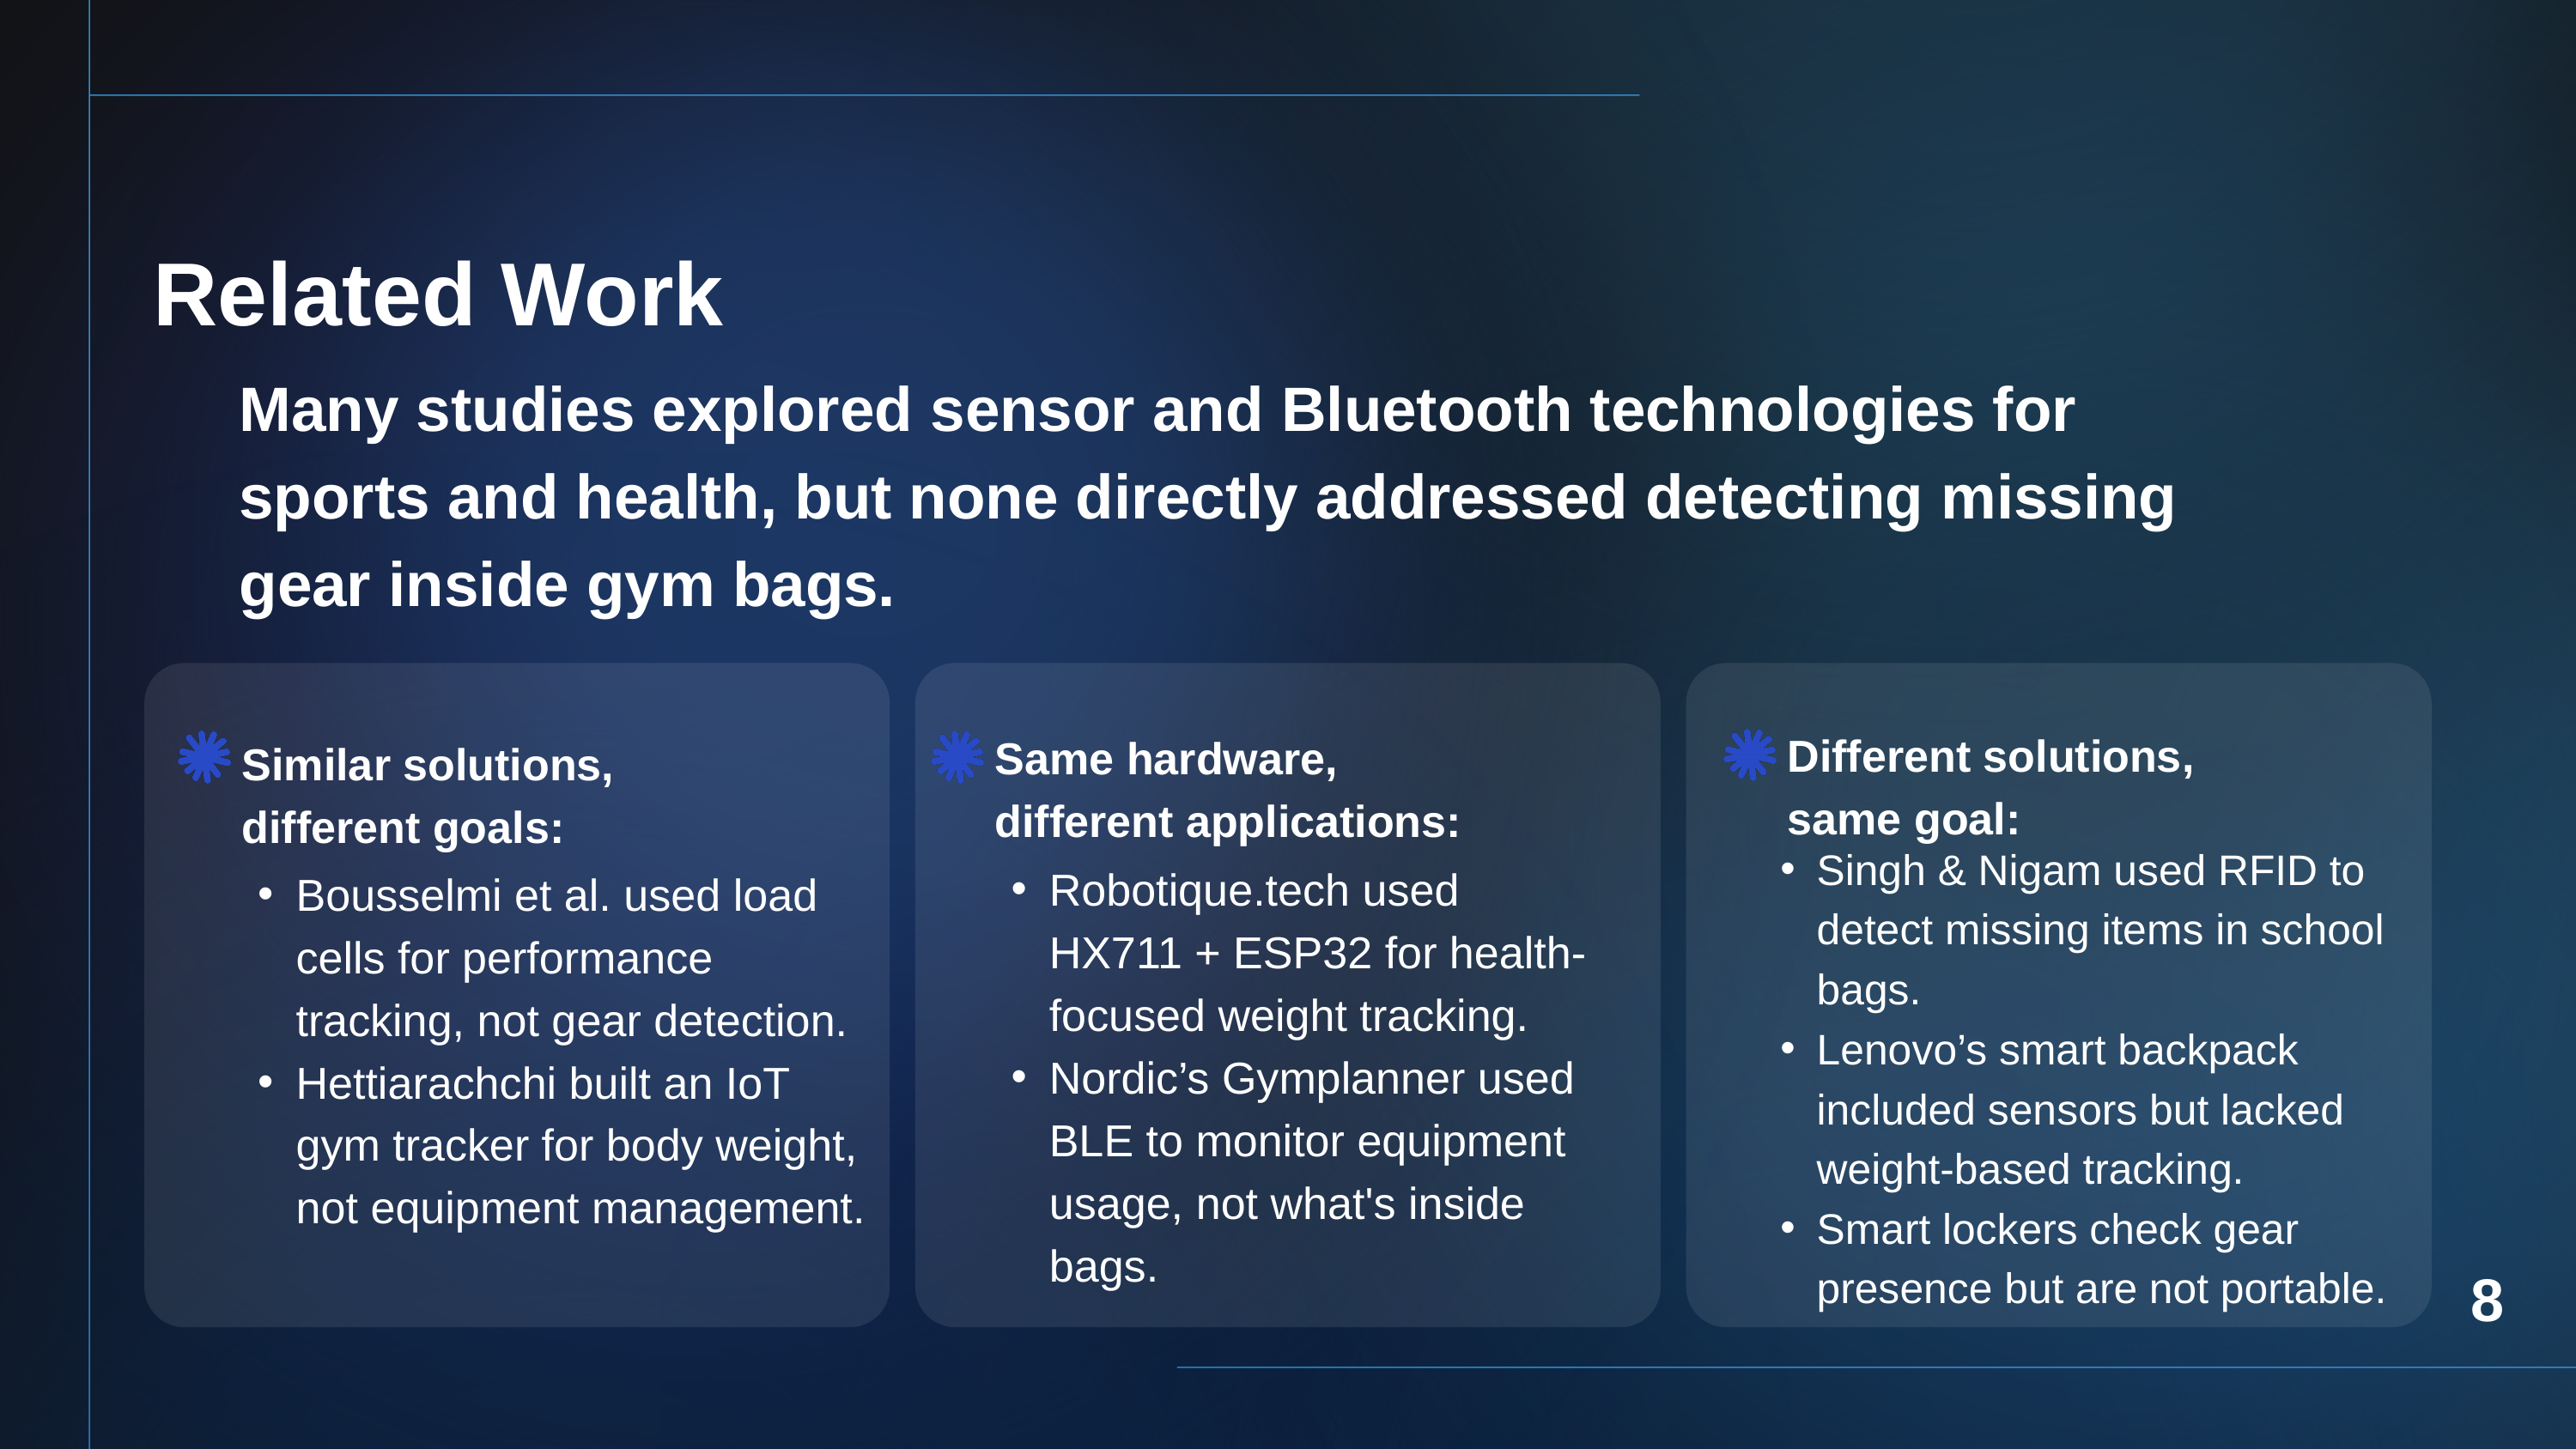

Related Work
Many studies explored sensor and Bluetooth technologies for sports and health, but none directly addressed detecting missing gear inside gym bags.

Different solutions, same goal:

Similar solutions, different goals:
Same hardware, different applications:

Singh & Nigam used RFID to detect missing items in school bags.
Lenovo’s smart backpack included sensors but lacked weight-based tracking.
Smart lockers check gear presence but are not portable.
Robotique.tech used HX711 + ESP32 for health-focused weight tracking.
Nordic’s Gymplanner used BLE to monitor equipment usage, not what's inside bags.
Bousselmi et al. used load cells for performance tracking, not gear detection.
Hettiarachchi built an IoT gym tracker for body weight, not equipment management.
8